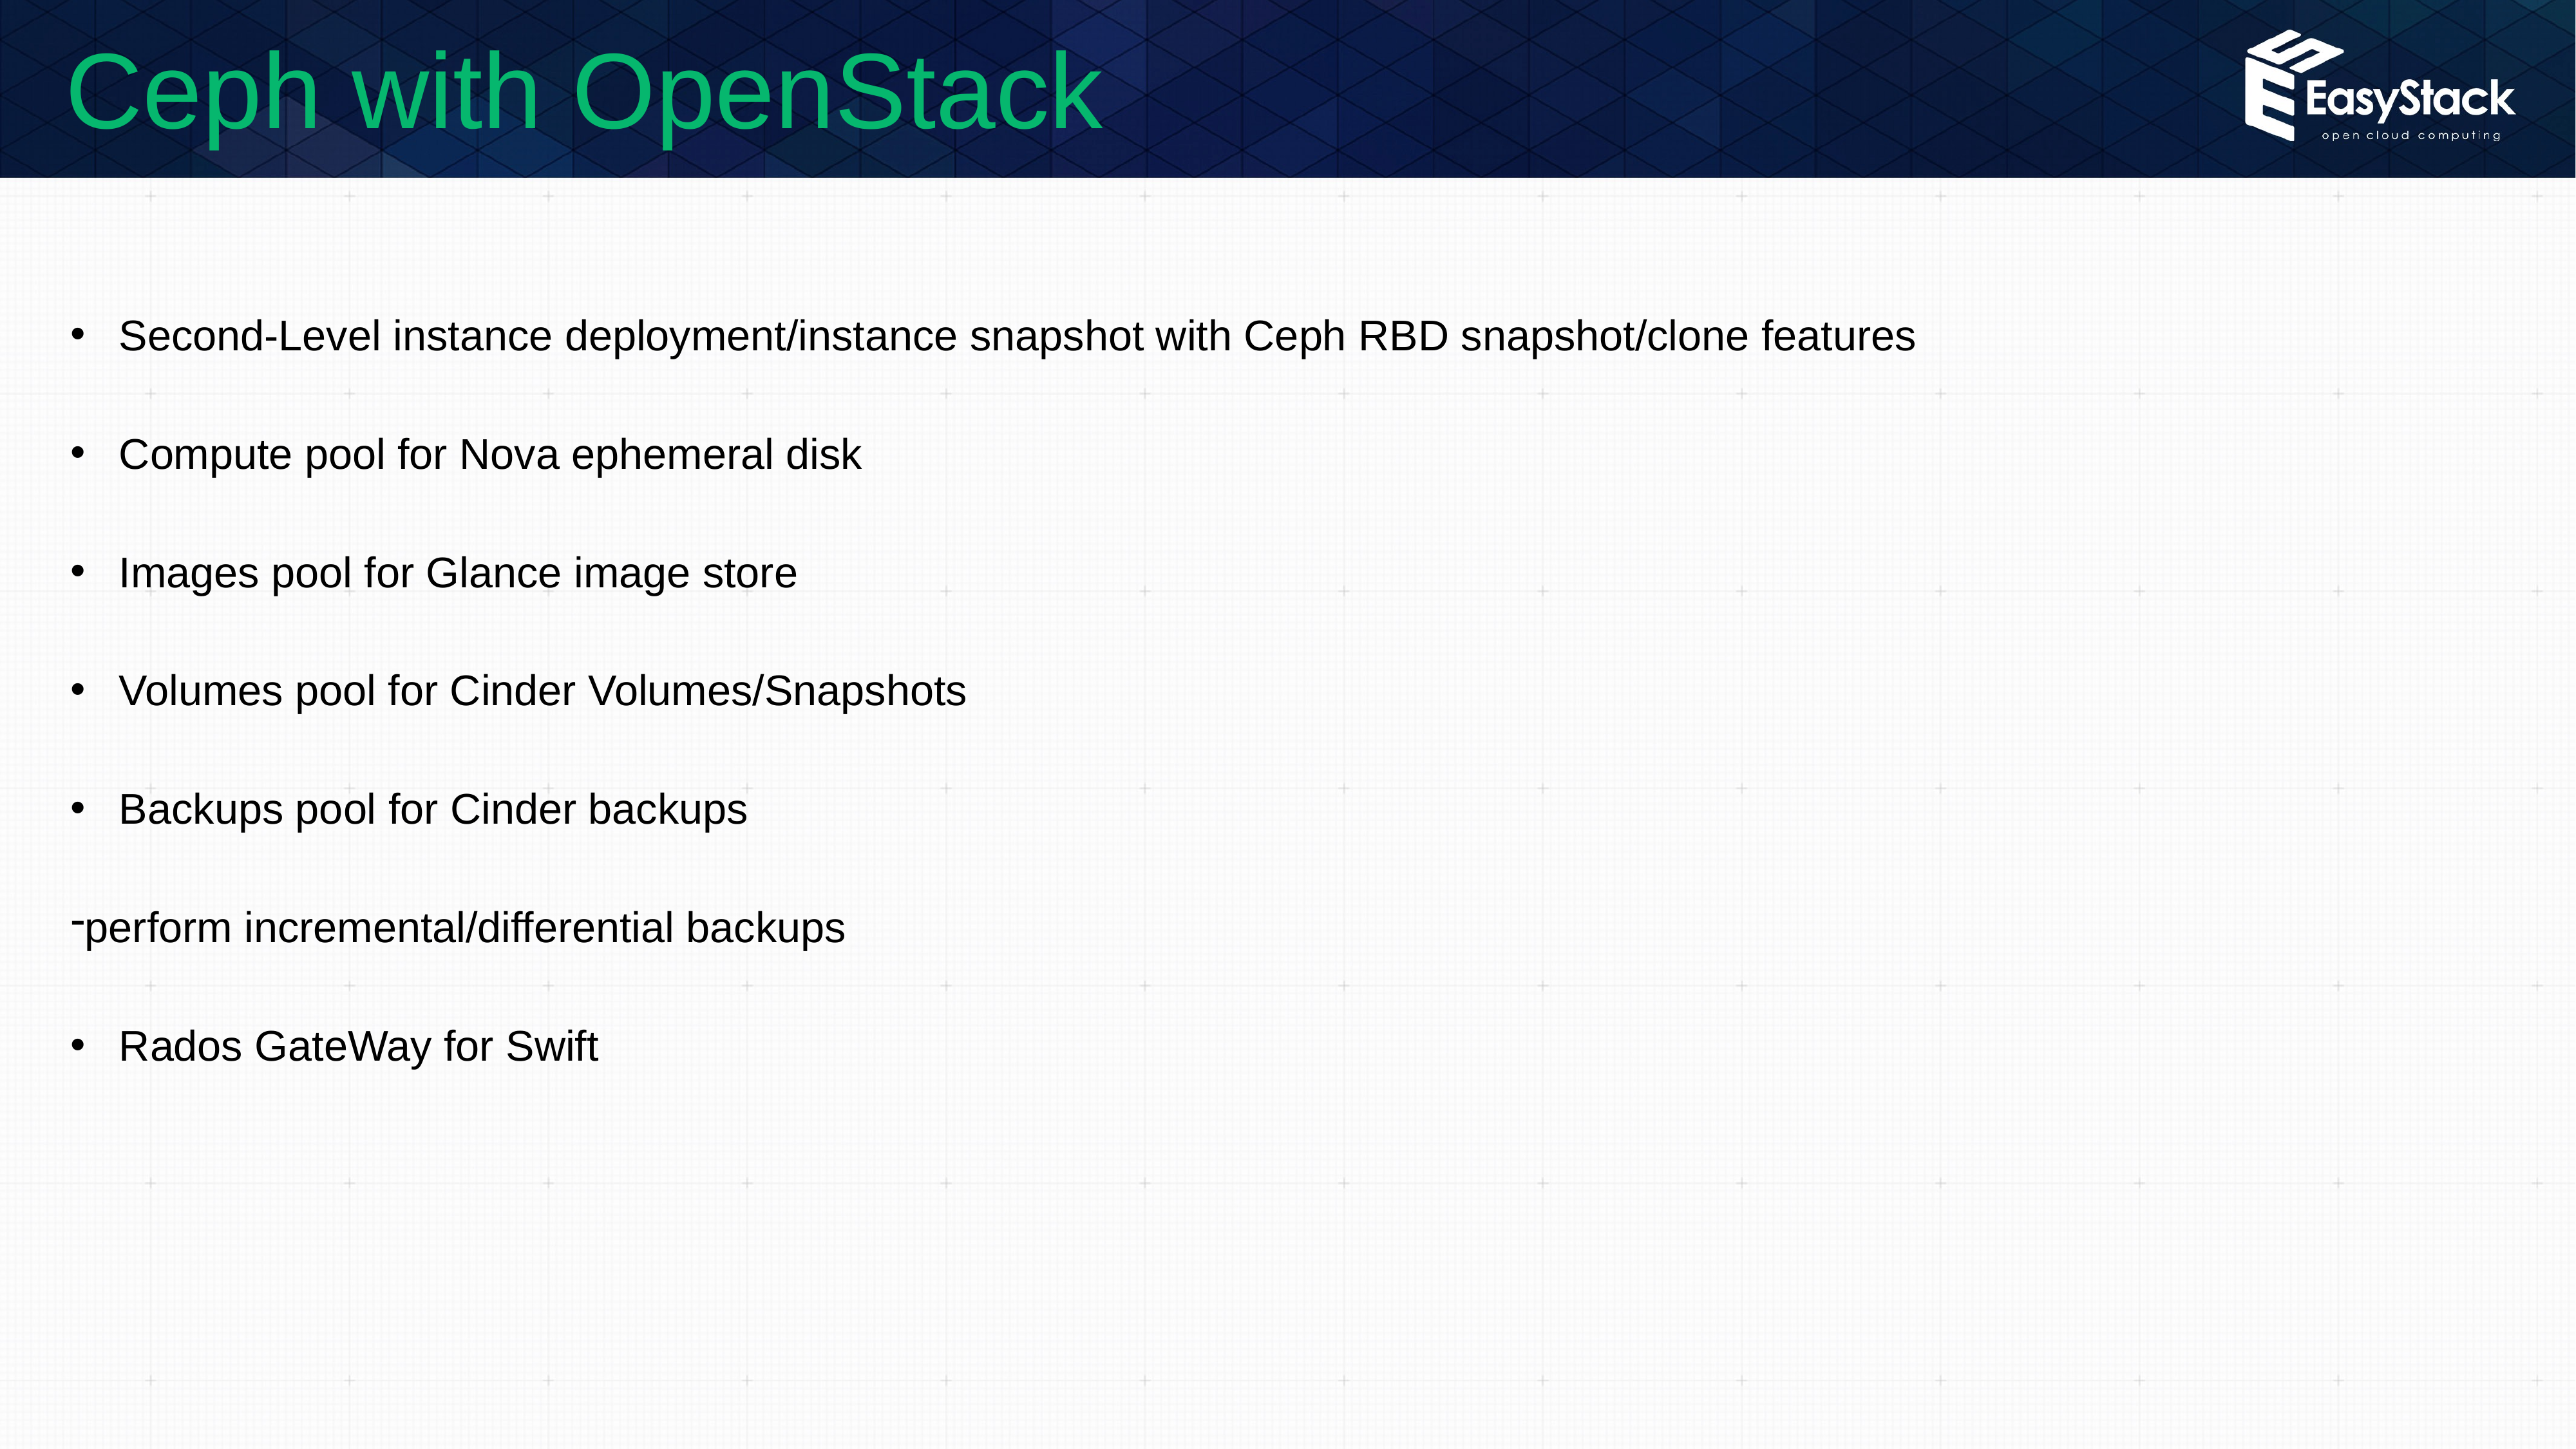

# Ceph with OpenStack
Second-Level instance deployment/instance snapshot with Ceph RBD snapshot/clone features
Compute pool for Nova ephemeral disk
Images pool for Glance image store
Volumes pool for Cinder Volumes/Snapshots
Backups pool for Cinder backups
perform incremental/differential backups
Rados GateWay for Swift